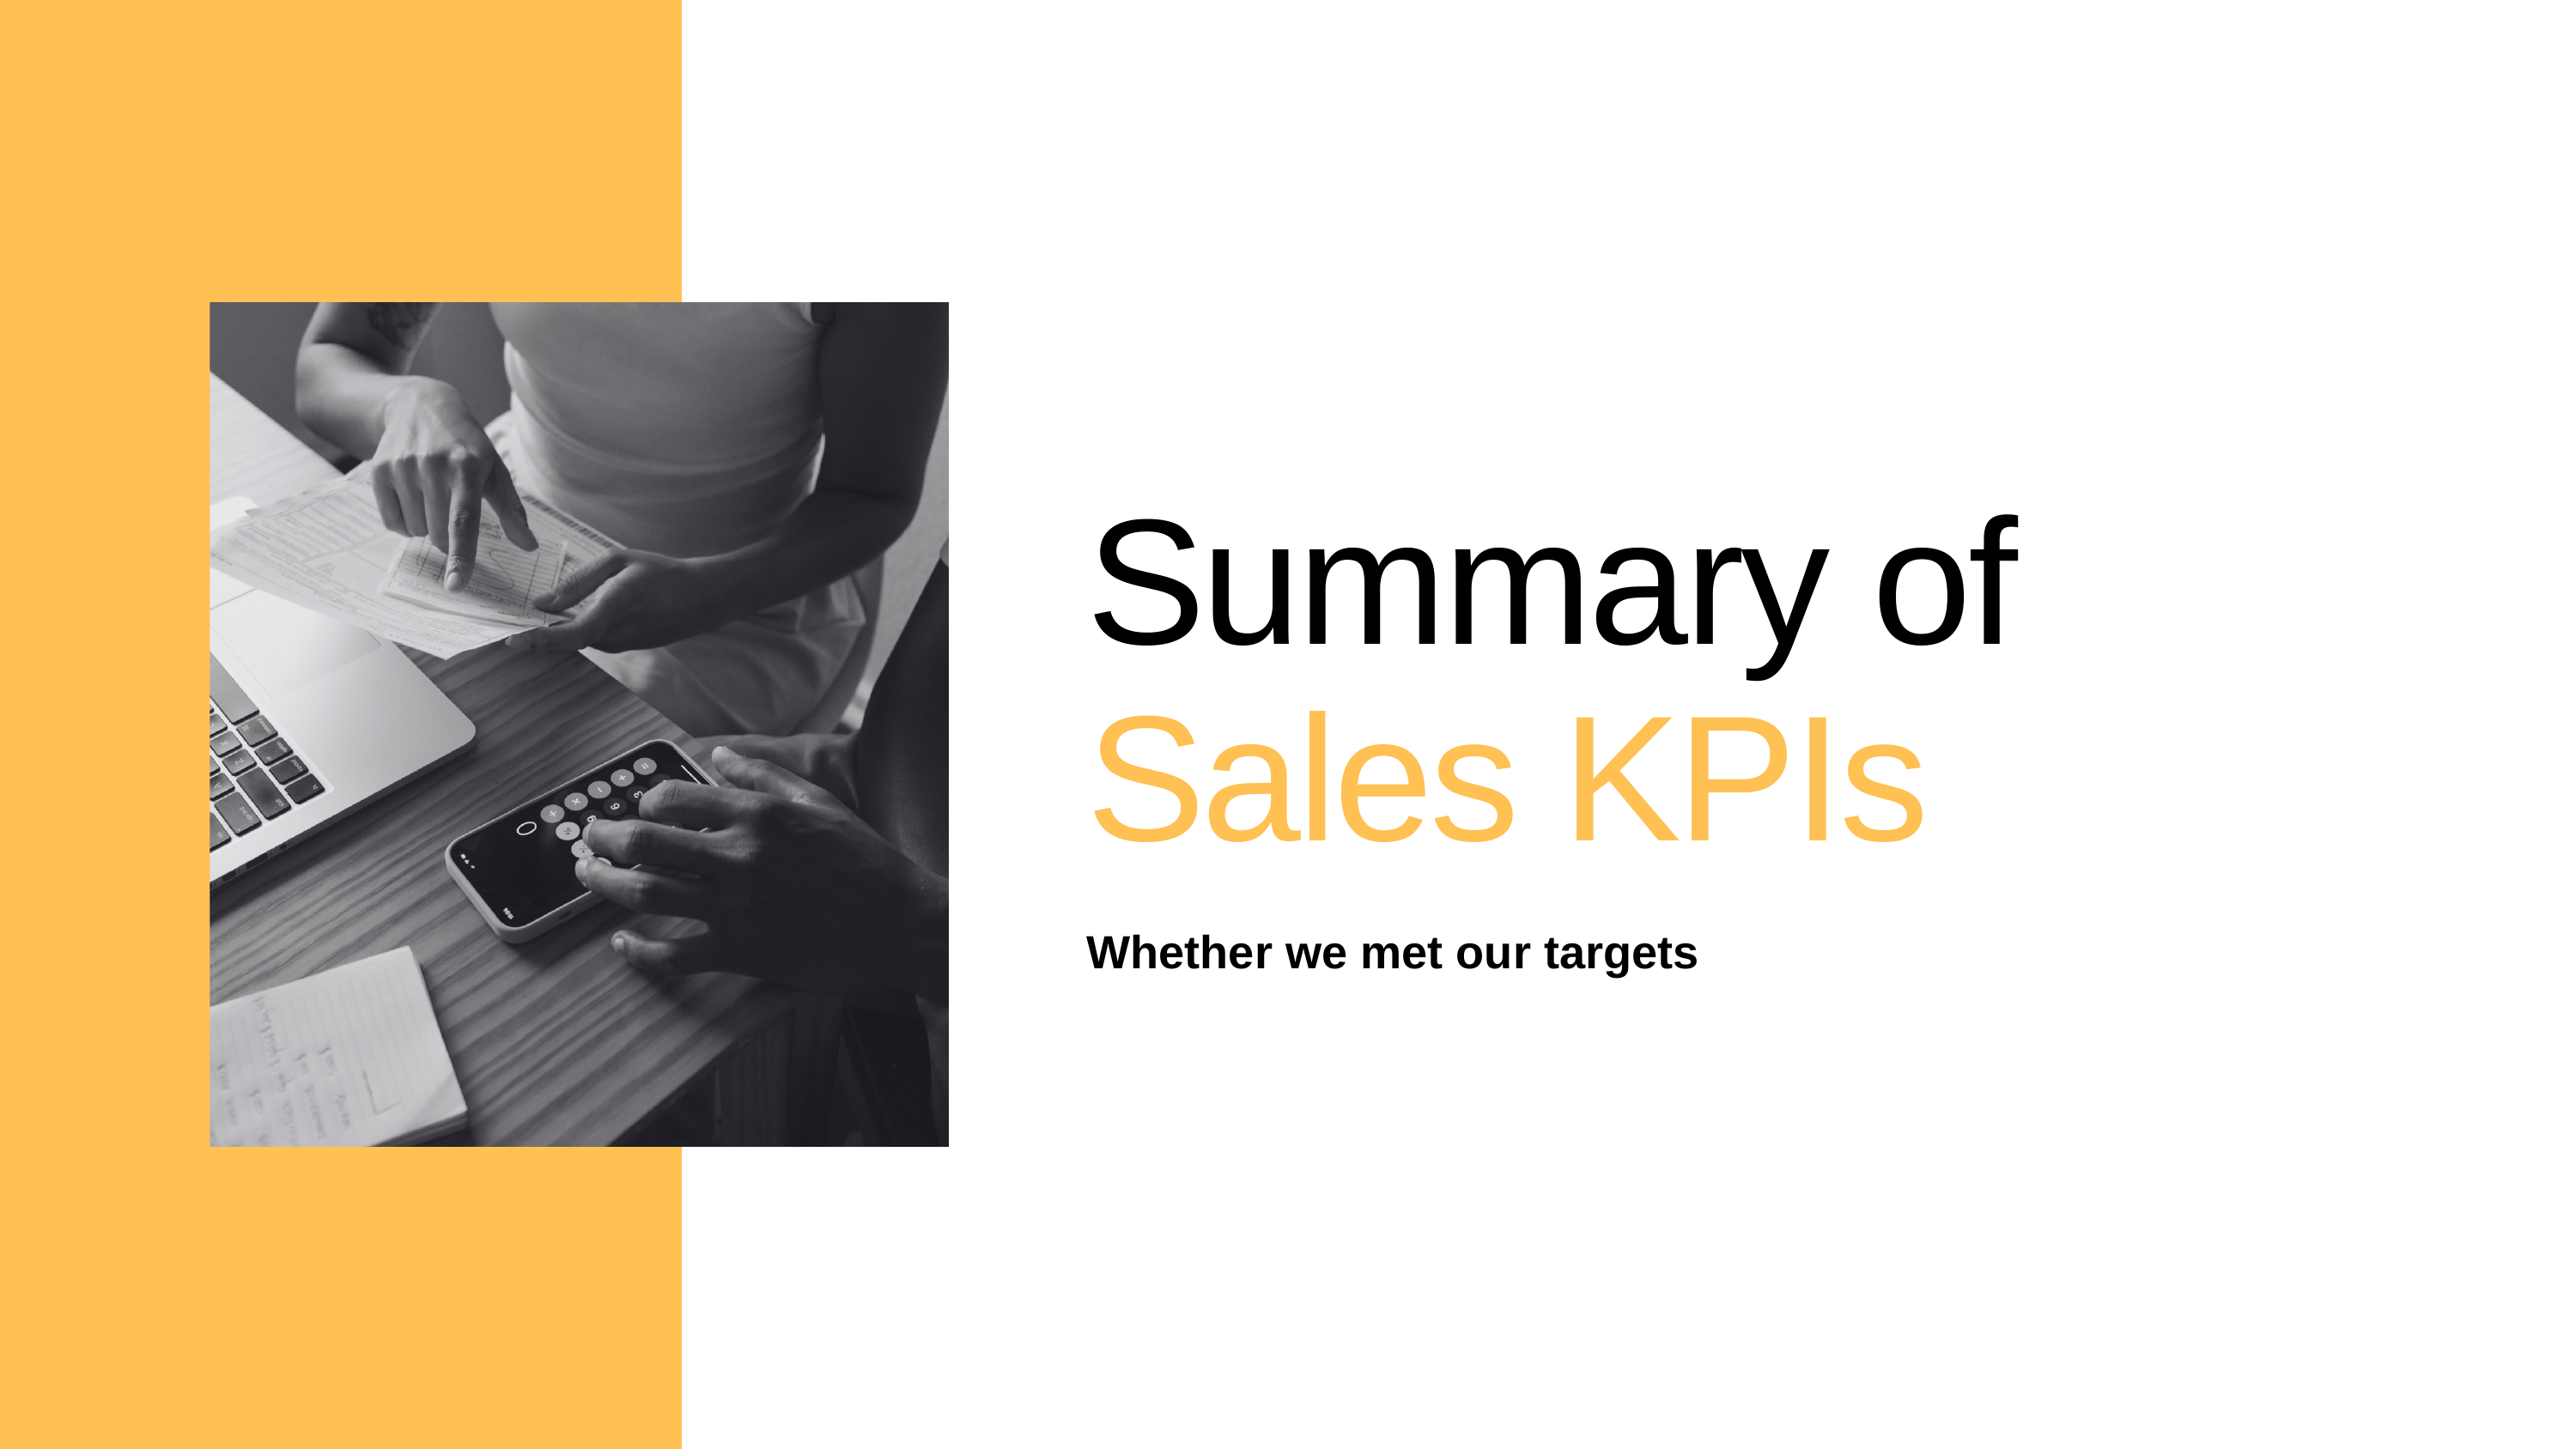

Summary of
Sales KPIs
Whether we met our targets